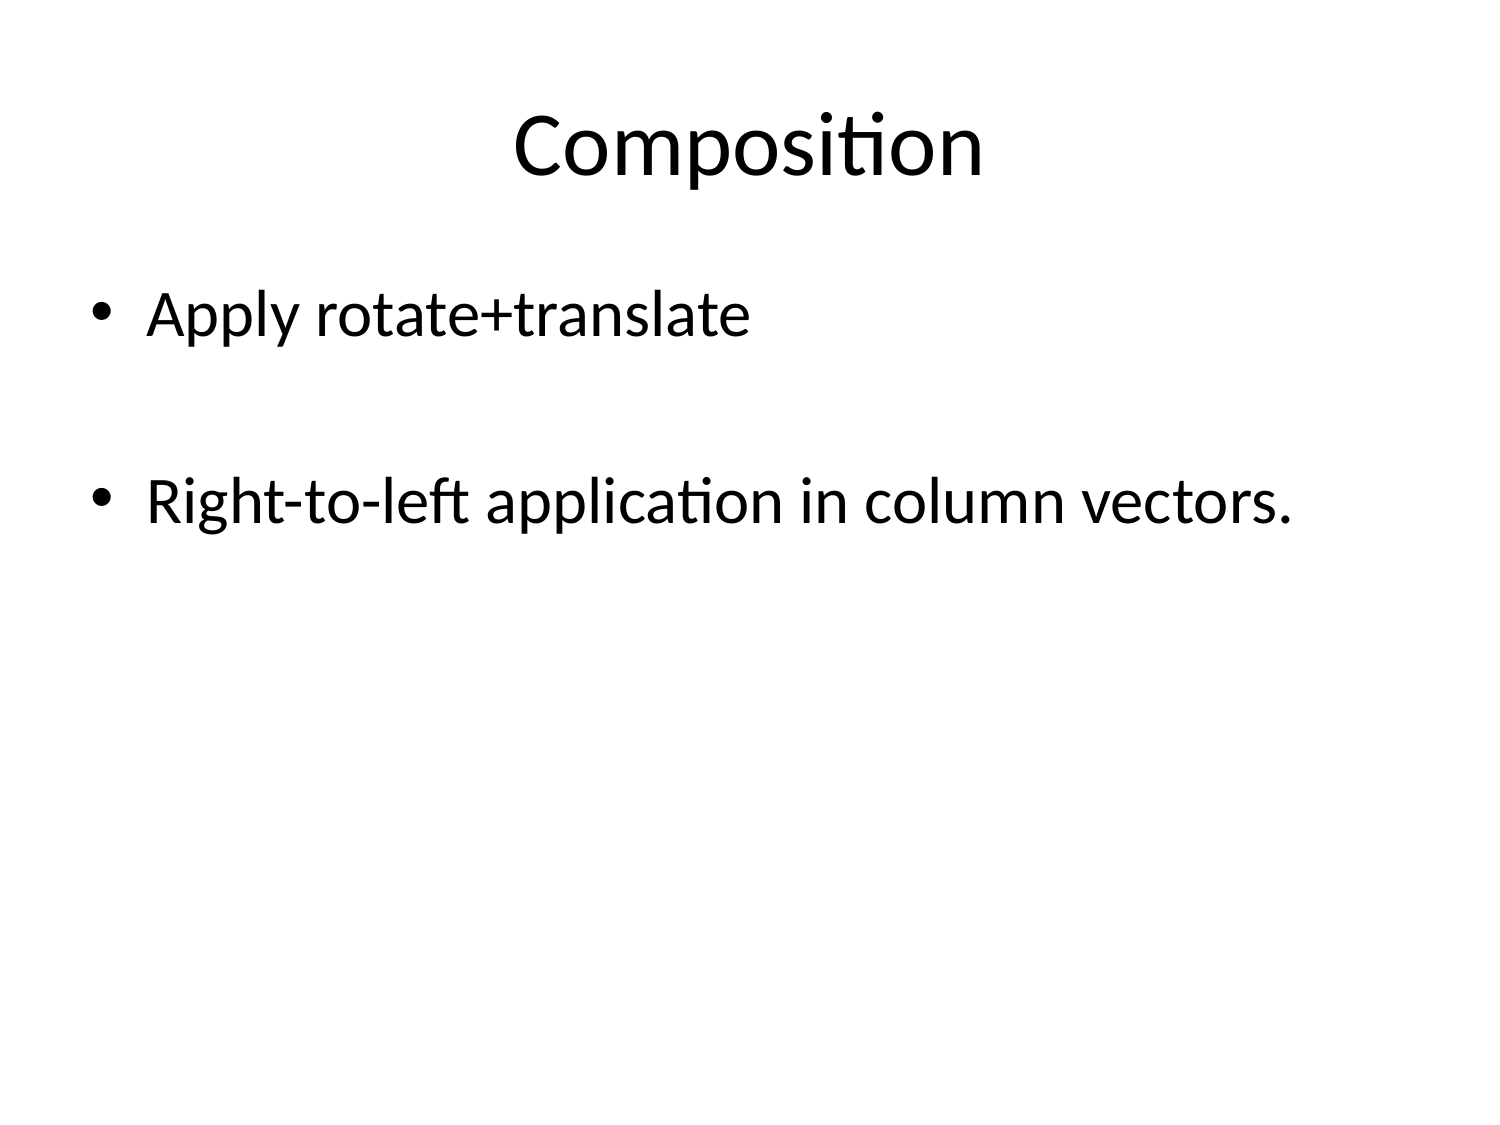

# Composition
Apply rotate+translate

Right-to-left application in column vectors.